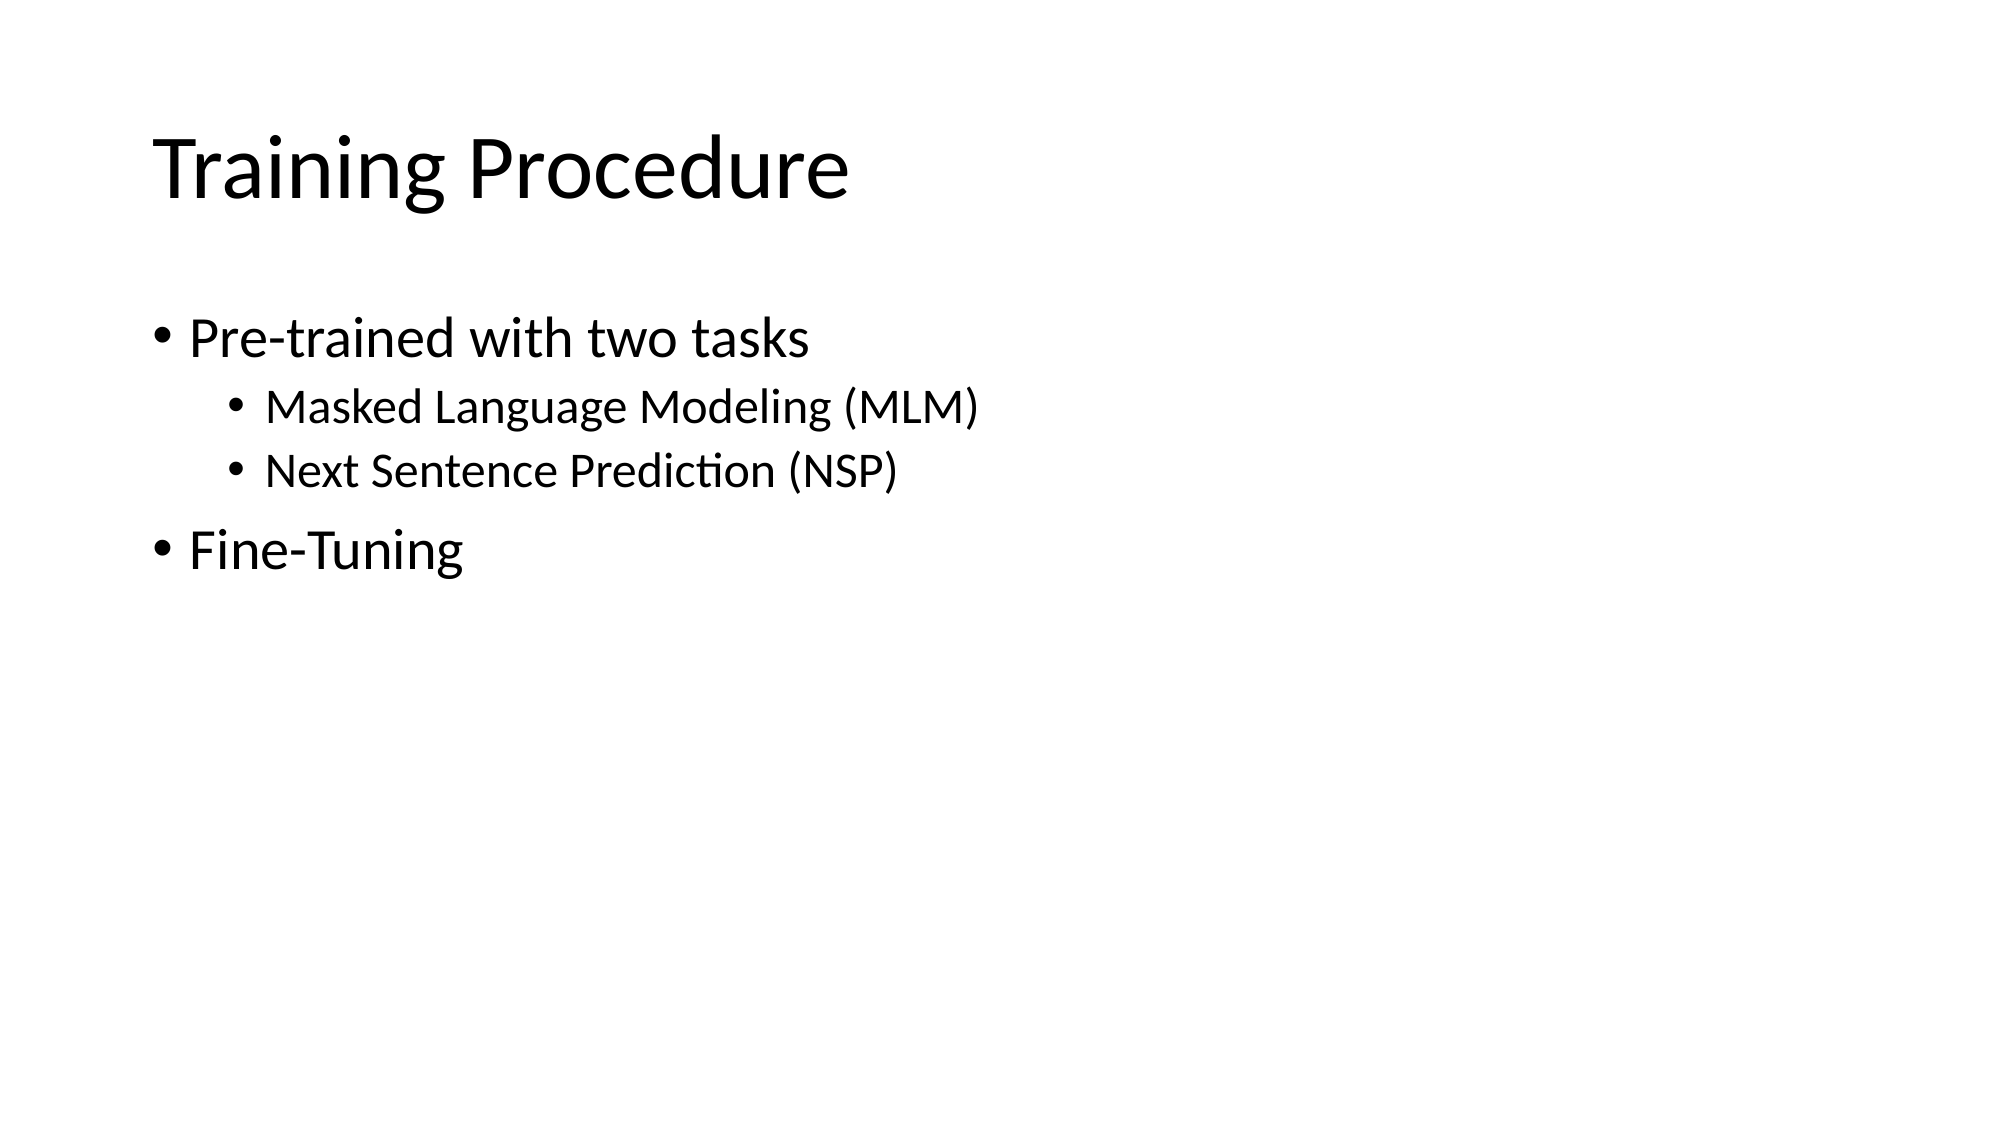

# Training Procedure
Pre-trained with two tasks
Masked Language Modeling (MLM)
Next Sentence Prediction (NSP)
Fine-Tuning